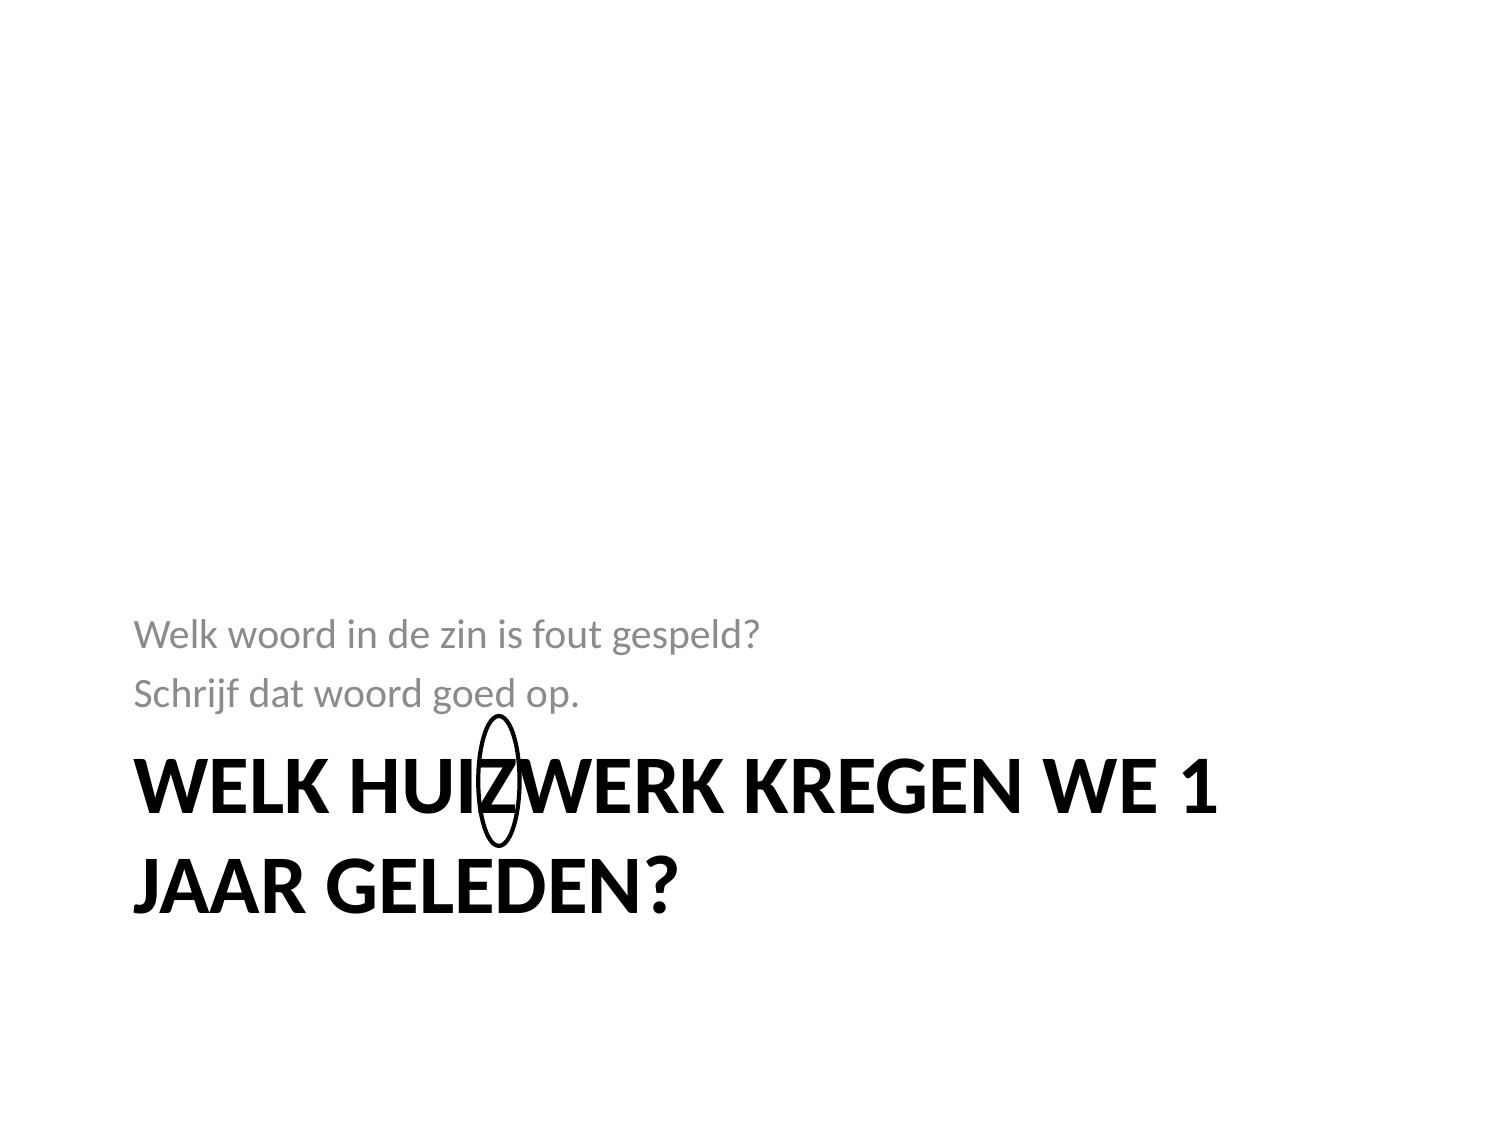

Welk woord in de zin is fout gespeld?
Schrijf dat woord goed op.

# Welk huizwerk kregen we 1  jaar geleden?